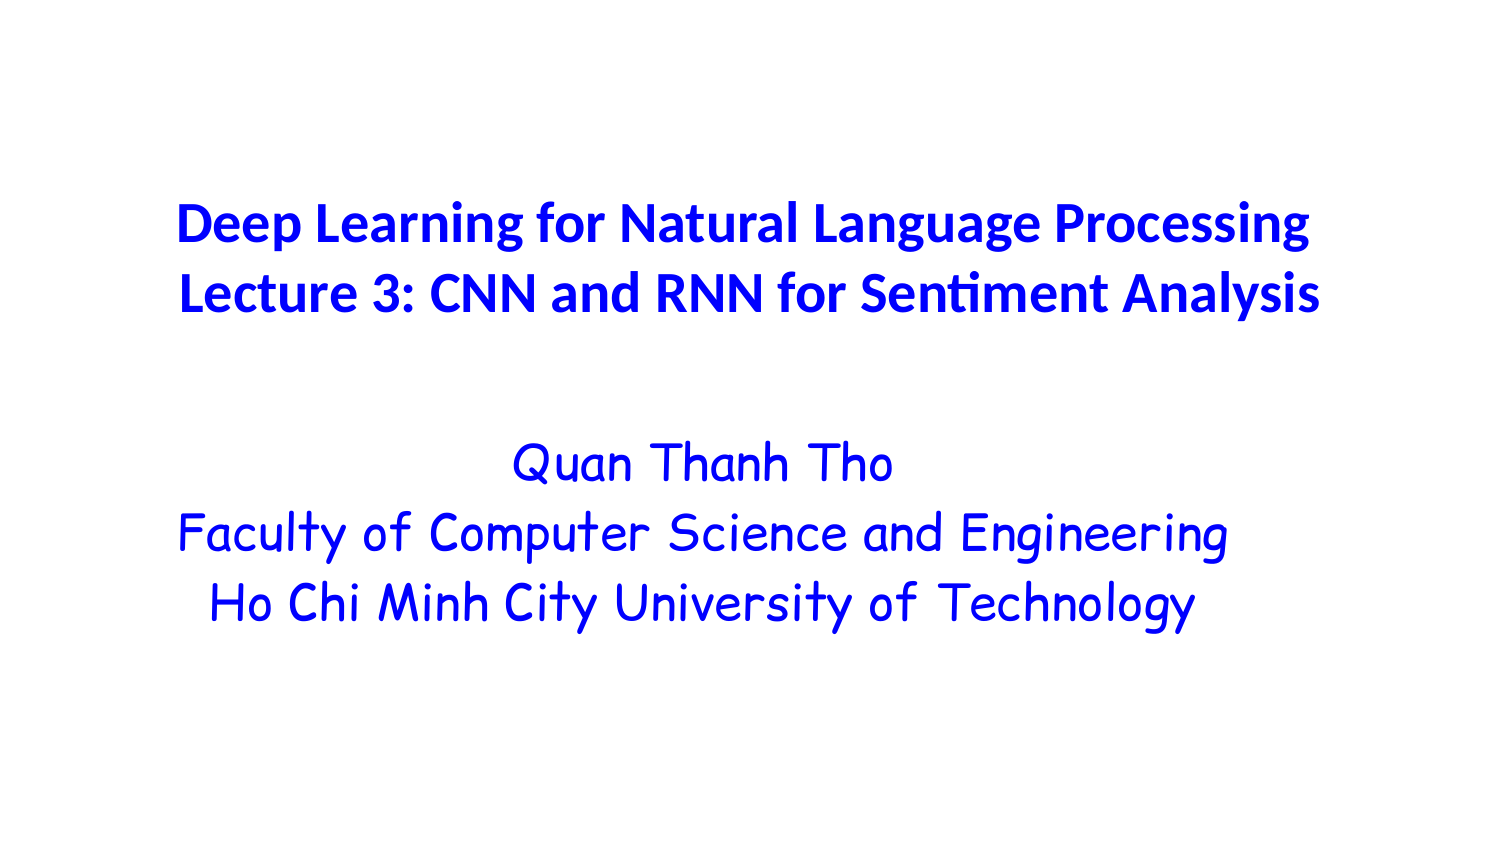

# Deep Learning for Natural Language Processing Lecture 3: CNN and RNN for Sentiment Analysis
Quan Thanh Tho
Faculty of Computer Science and Engineering
Ho Chi Minh City University of Technology